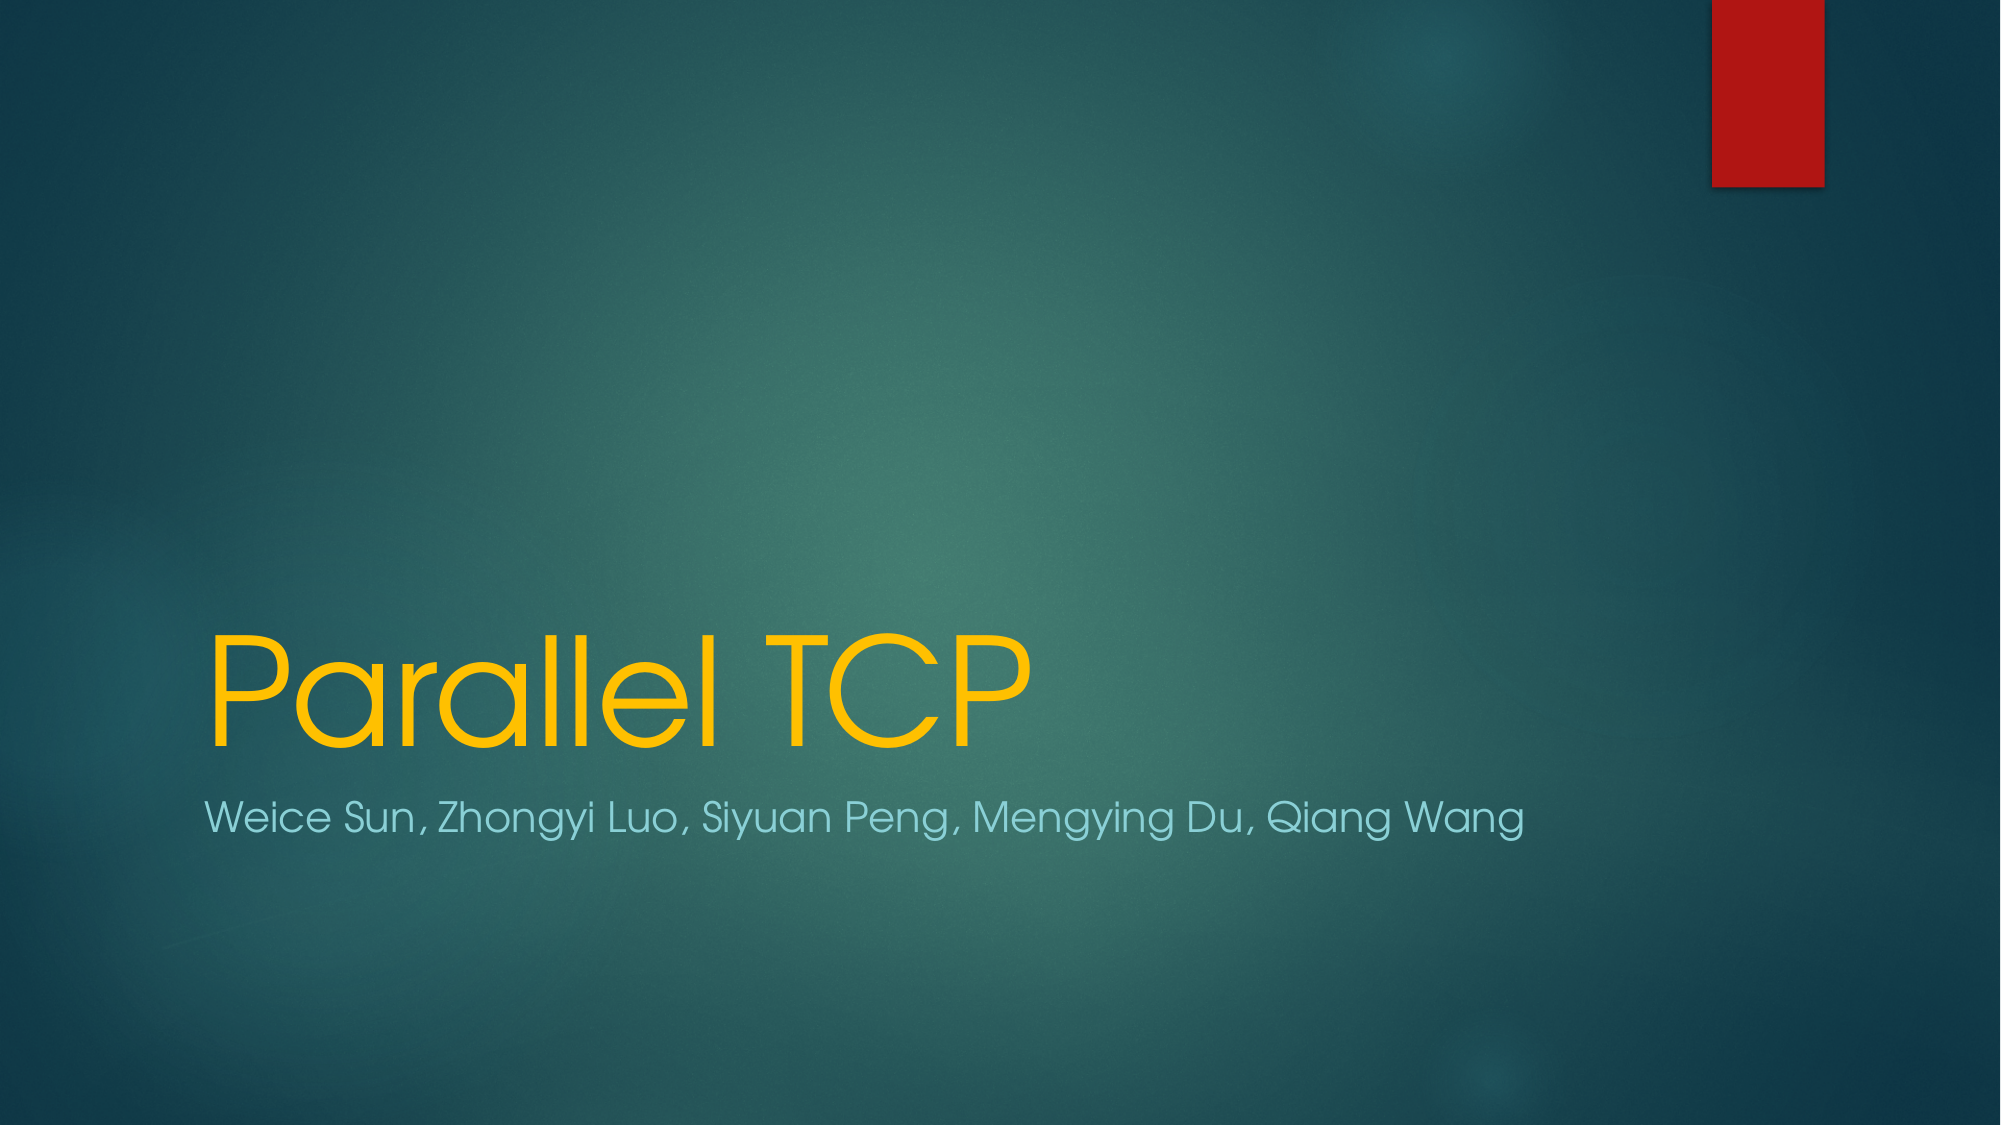

# Parallel TCP
Weice Sun, Zhongyi Luo, Siyuan Peng, Mengying Du, Qiang Wang